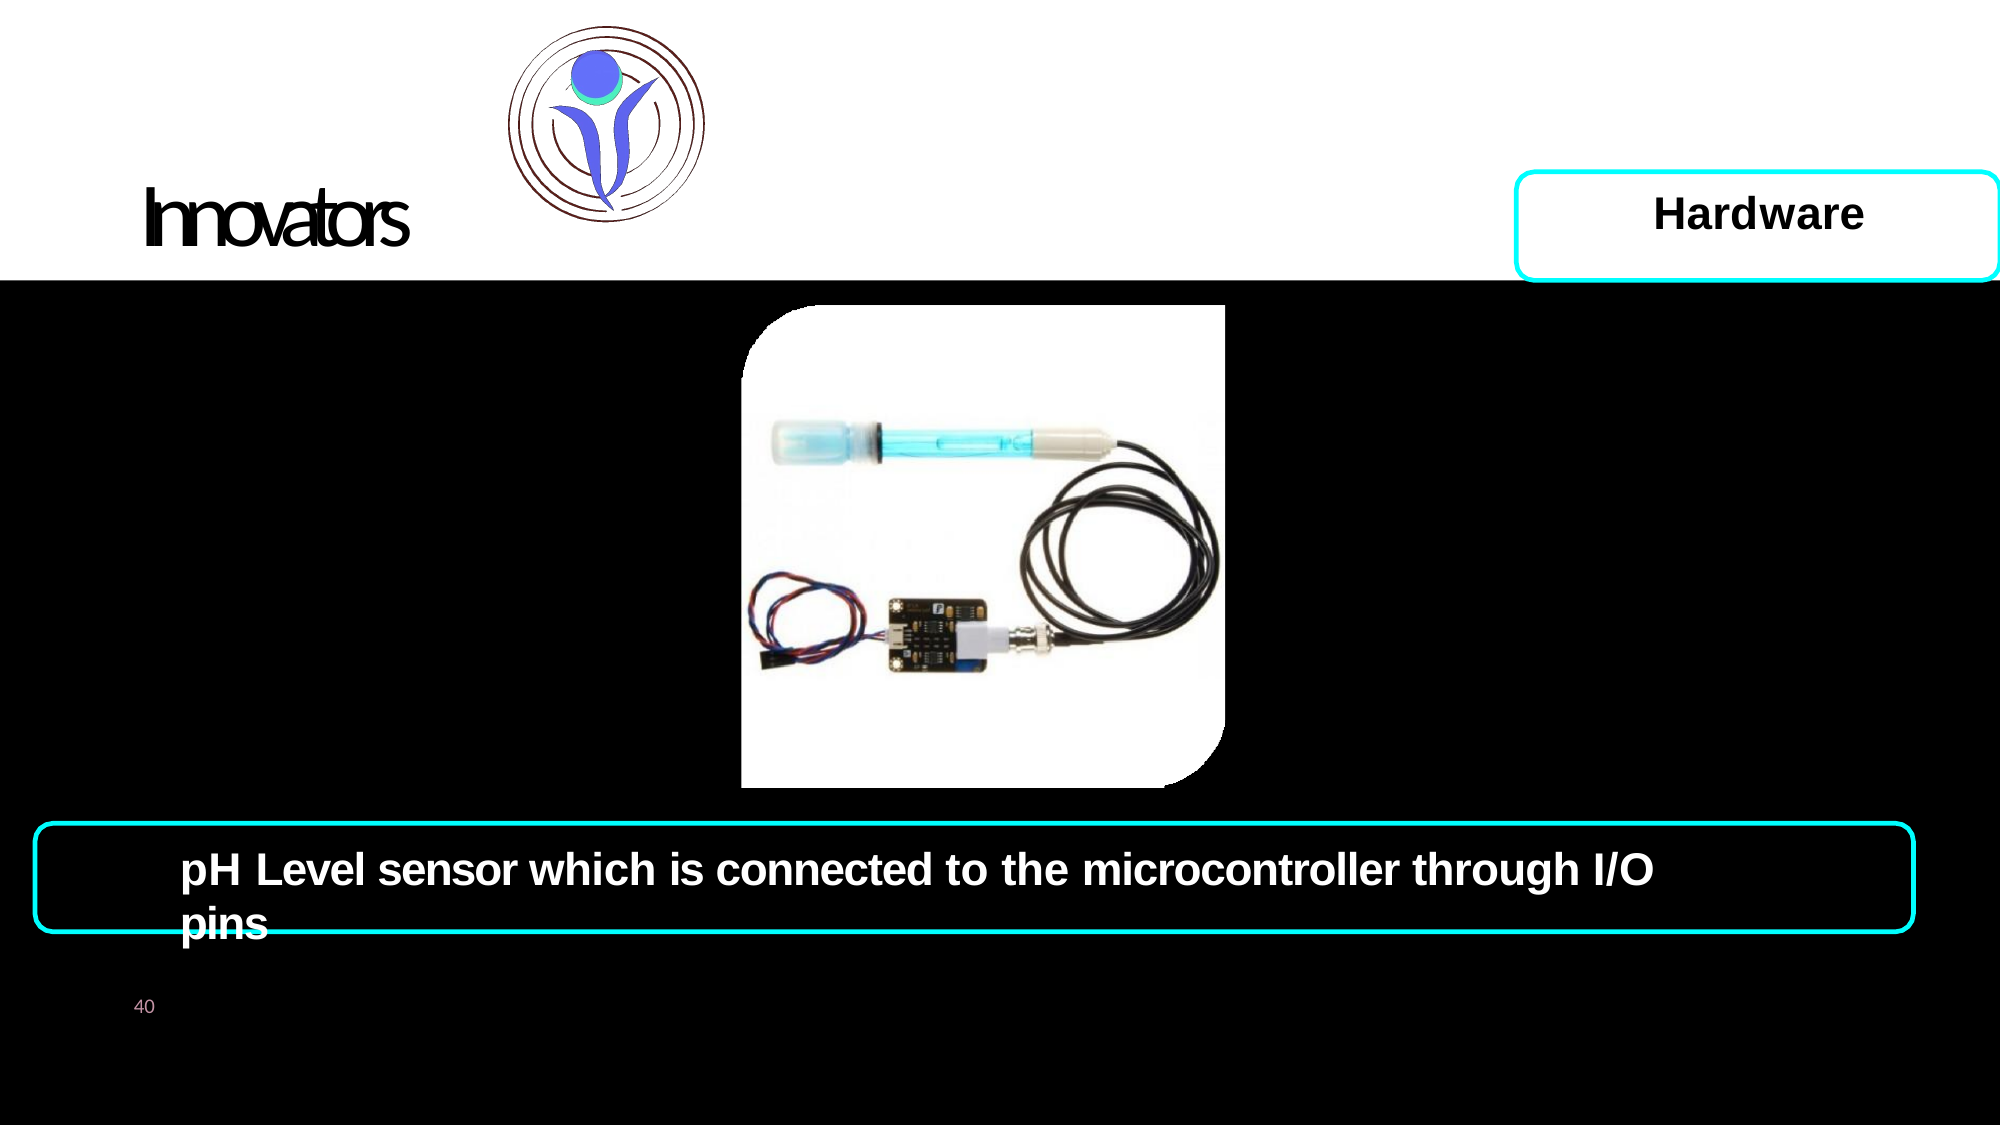

# Innovators
Hardware

pH Level sensor which is connected to the microcontroller through I/O pins
40